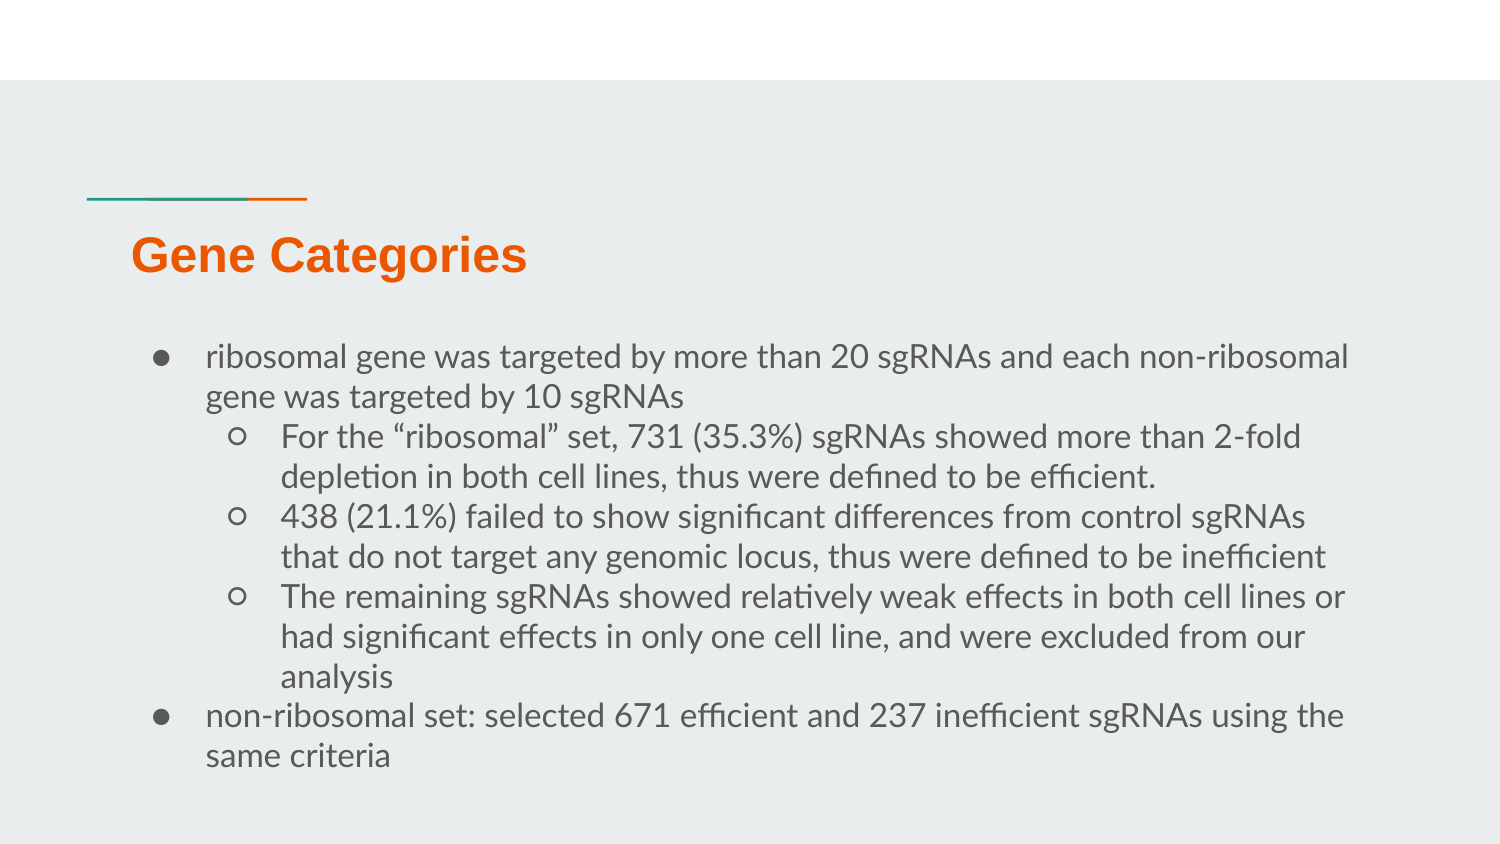

# Gene Categories
ribosomal gene was targeted by more than 20 sgRNAs and each non-ribosomal gene was targeted by 10 sgRNAs
For the “ribosomal” set, 731 (35.3%) sgRNAs showed more than 2-fold depletion in both cell lines, thus were defined to be efficient.
438 (21.1%) failed to show significant differences from control sgRNAs that do not target any genomic locus, thus were defined to be inefficient
The remaining sgRNAs showed relatively weak effects in both cell lines or had significant effects in only one cell line, and were excluded from our analysis
non-ribosomal set: selected 671 efficient and 237 inefficient sgRNAs using the same criteria